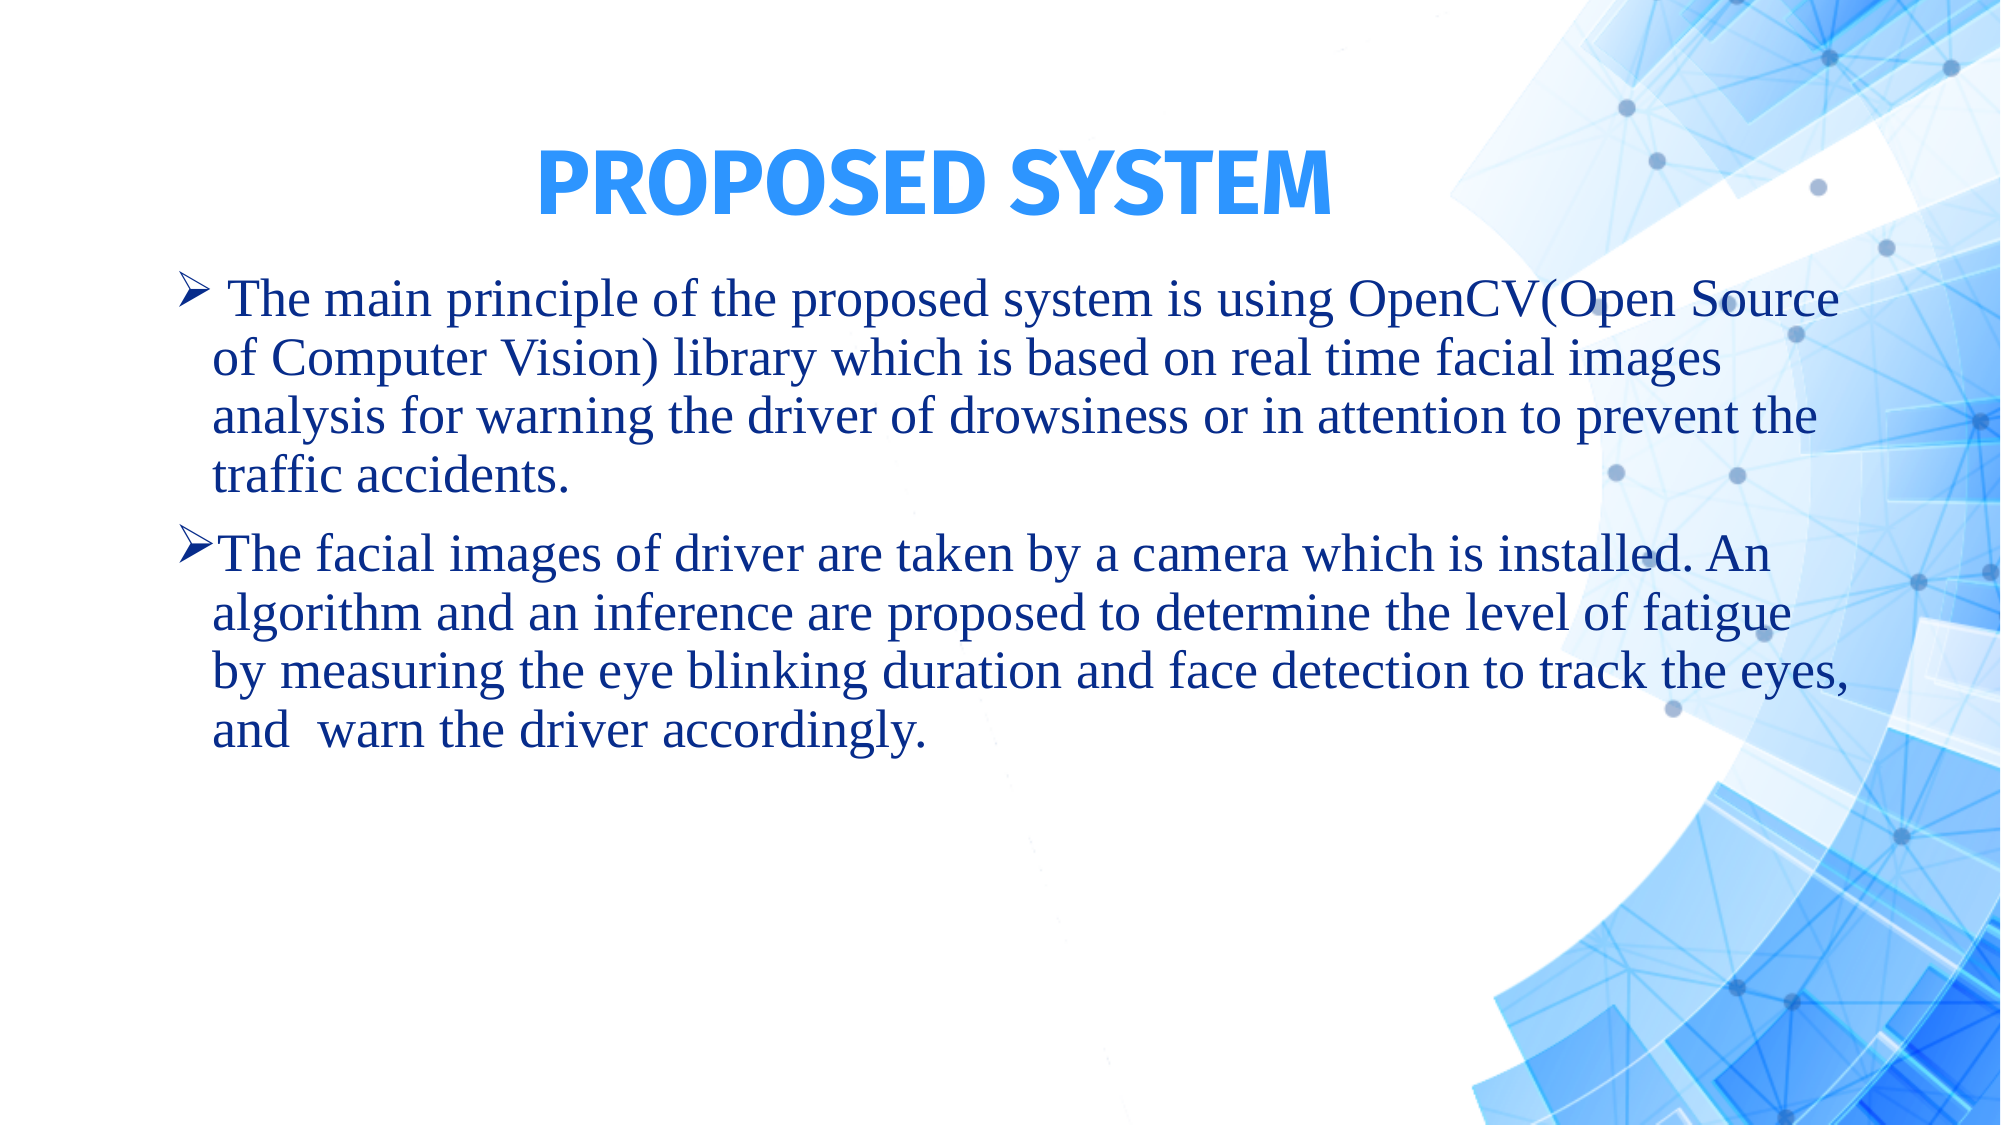

# PROPOSED SYSTEM
 The main principle of the proposed system is using OpenCV(Open Source of Computer Vision) library which is based on real time facial images analysis for warning the driver of drowsiness or in attention to prevent the traffic accidents.
The facial images of driver are taken by a camera which is installed. An algorithm and an inference are proposed to determine the level of fatigue by measuring the eye blinking duration and face detection to track the eyes, and  warn the driver accordingly.